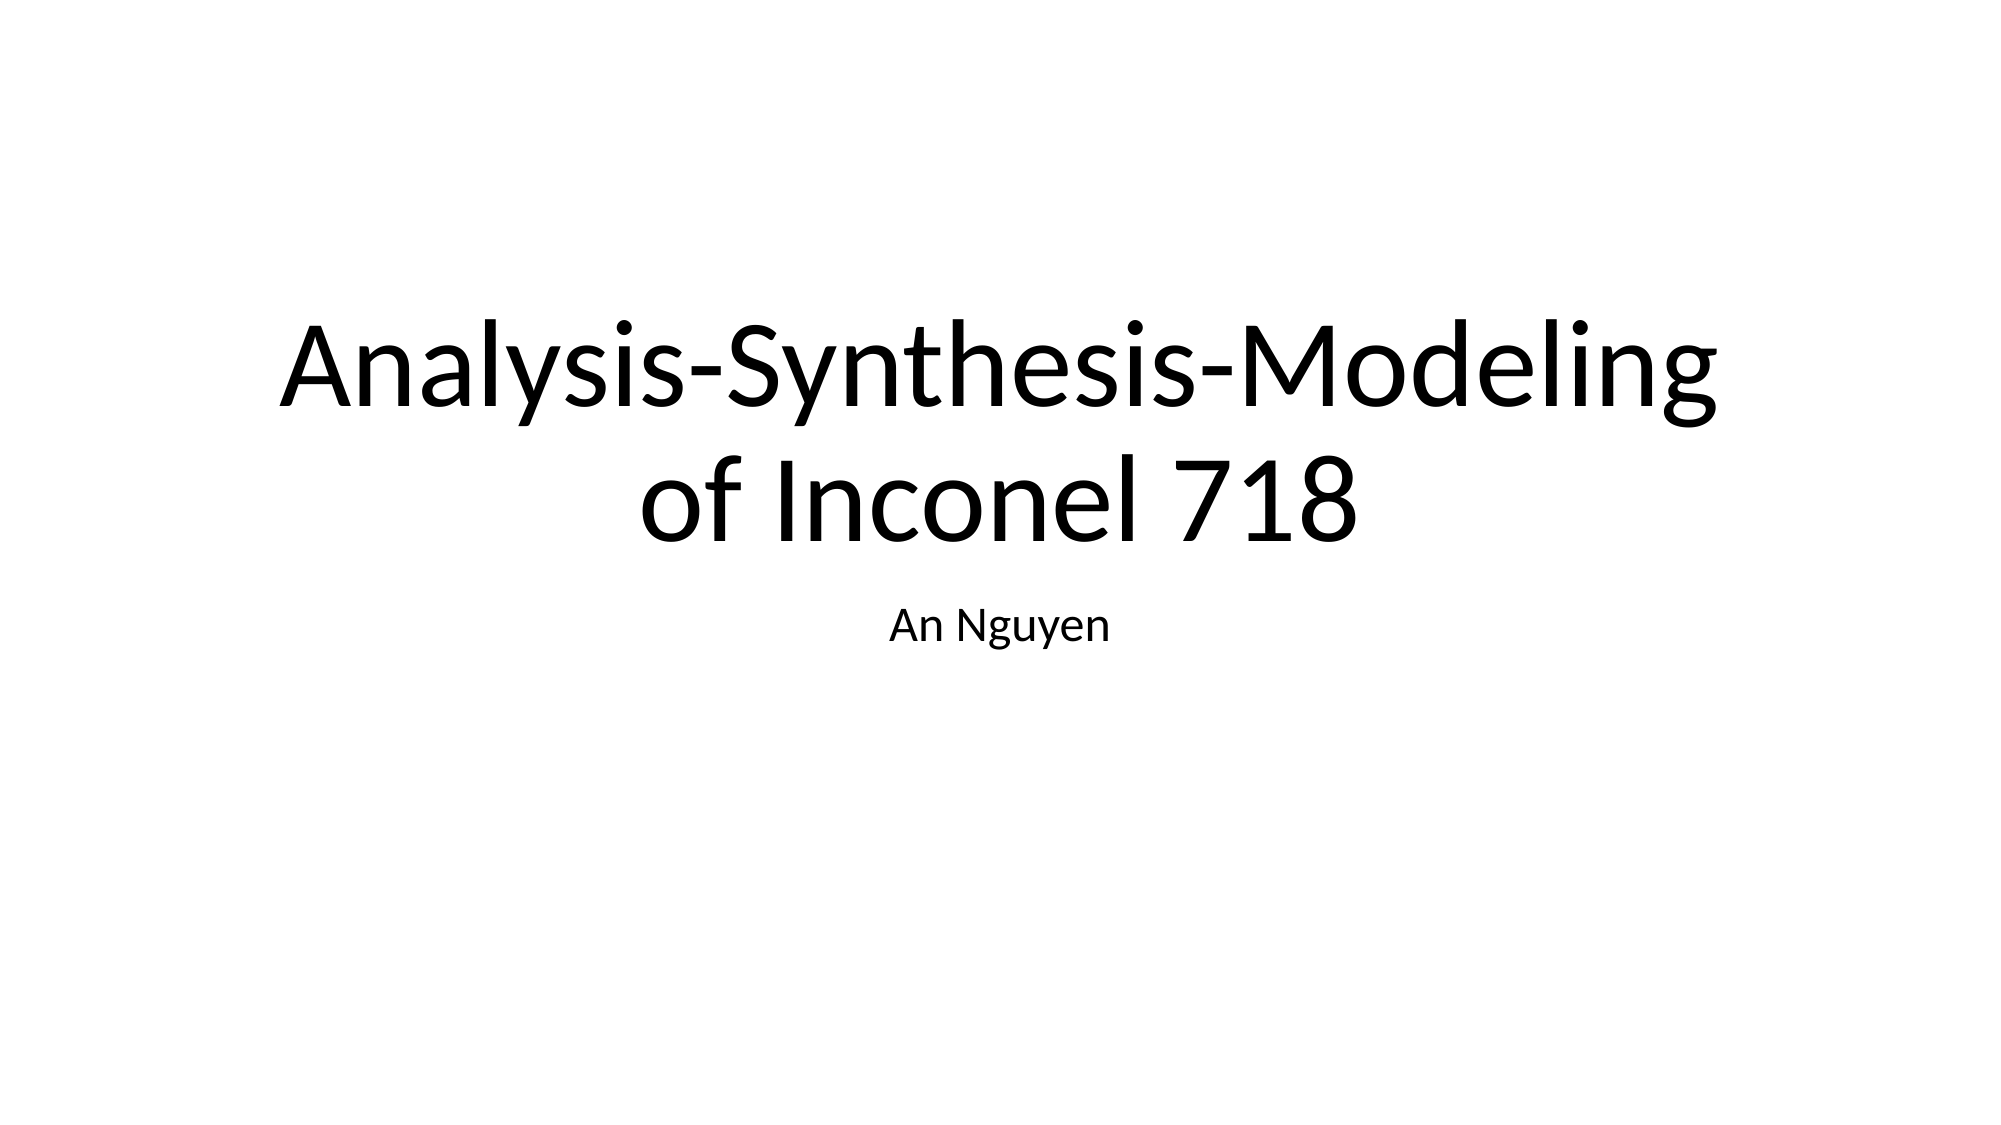

# Analysis-Synthesis-Modeling of Inconel 718
An Nguyen